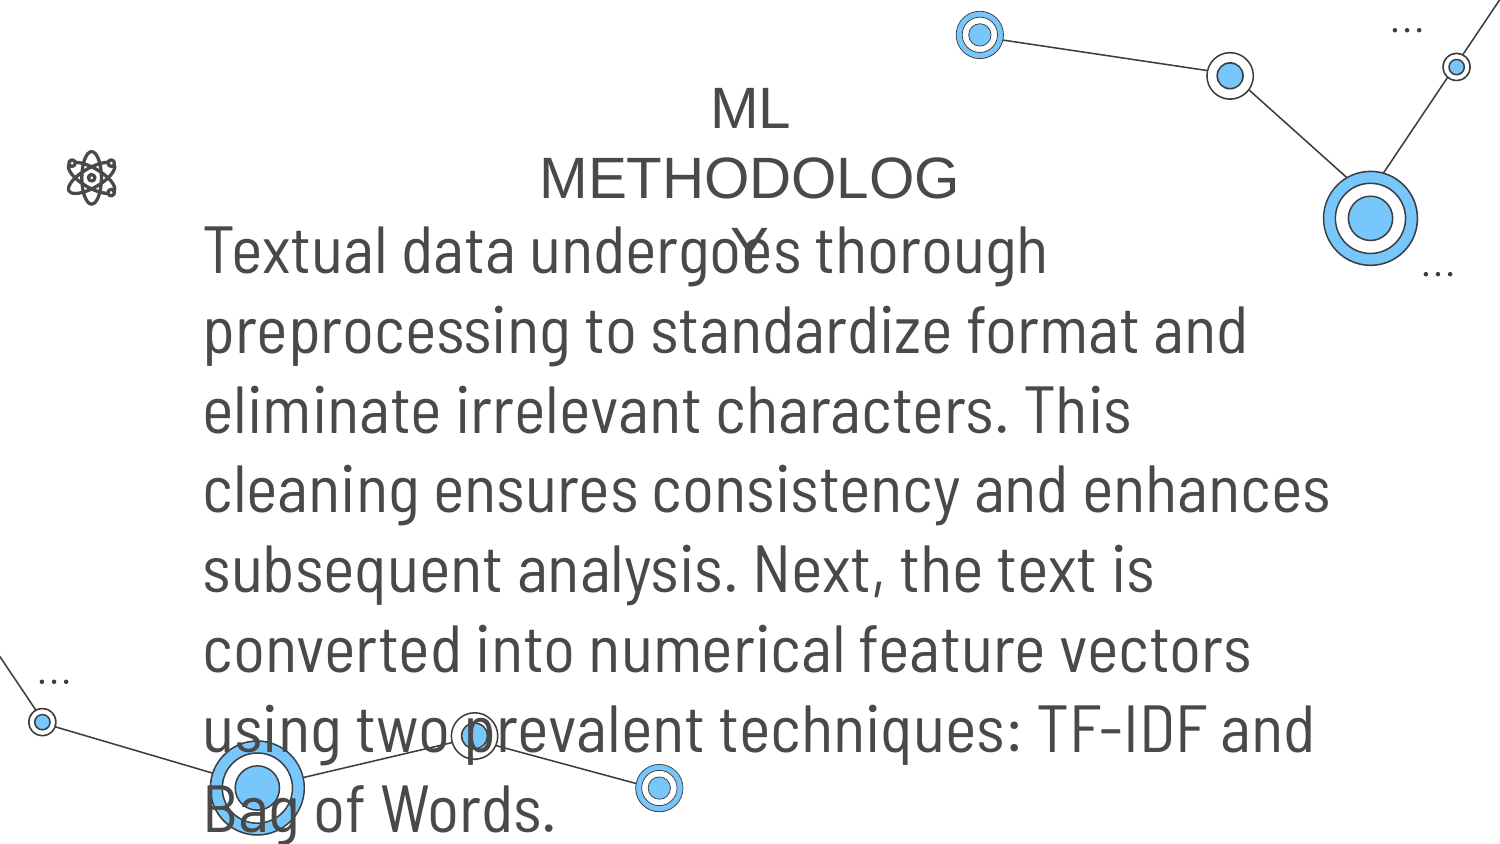

# ML METHODOLOGY

Textual data undergoes thorough preprocessing to standardize format and eliminate irrelevant characters. This cleaning ensures consistency and enhances subsequent analysis. Next, the text is converted into numerical feature vectors using two prevalent techniques: TF-IDF and Bag of Words.

 TF-IDF assigns weights to words based on their frequency in the document relative to their frequency across all documents, while Bag of Words represents documents as frequency distributions of words. These methods prepare the data for machine learning algorithms. The subsequent stage involves training and evaluating classical machine learning algorithms such as Logistic Regression, Decision Trees, Random Forest, and XGBoost on the vectorized data.

 Metrics like accuracy and classification reports provide insights into the models' performance and predictive capabilities.Furthermore, cross-validation is applied to assess model robustness. This technique splits the dataset into multiple subsets and trains the model on different combinations of these subsets, helping mitigate overfitting and providing a more reliable estimate of performance.